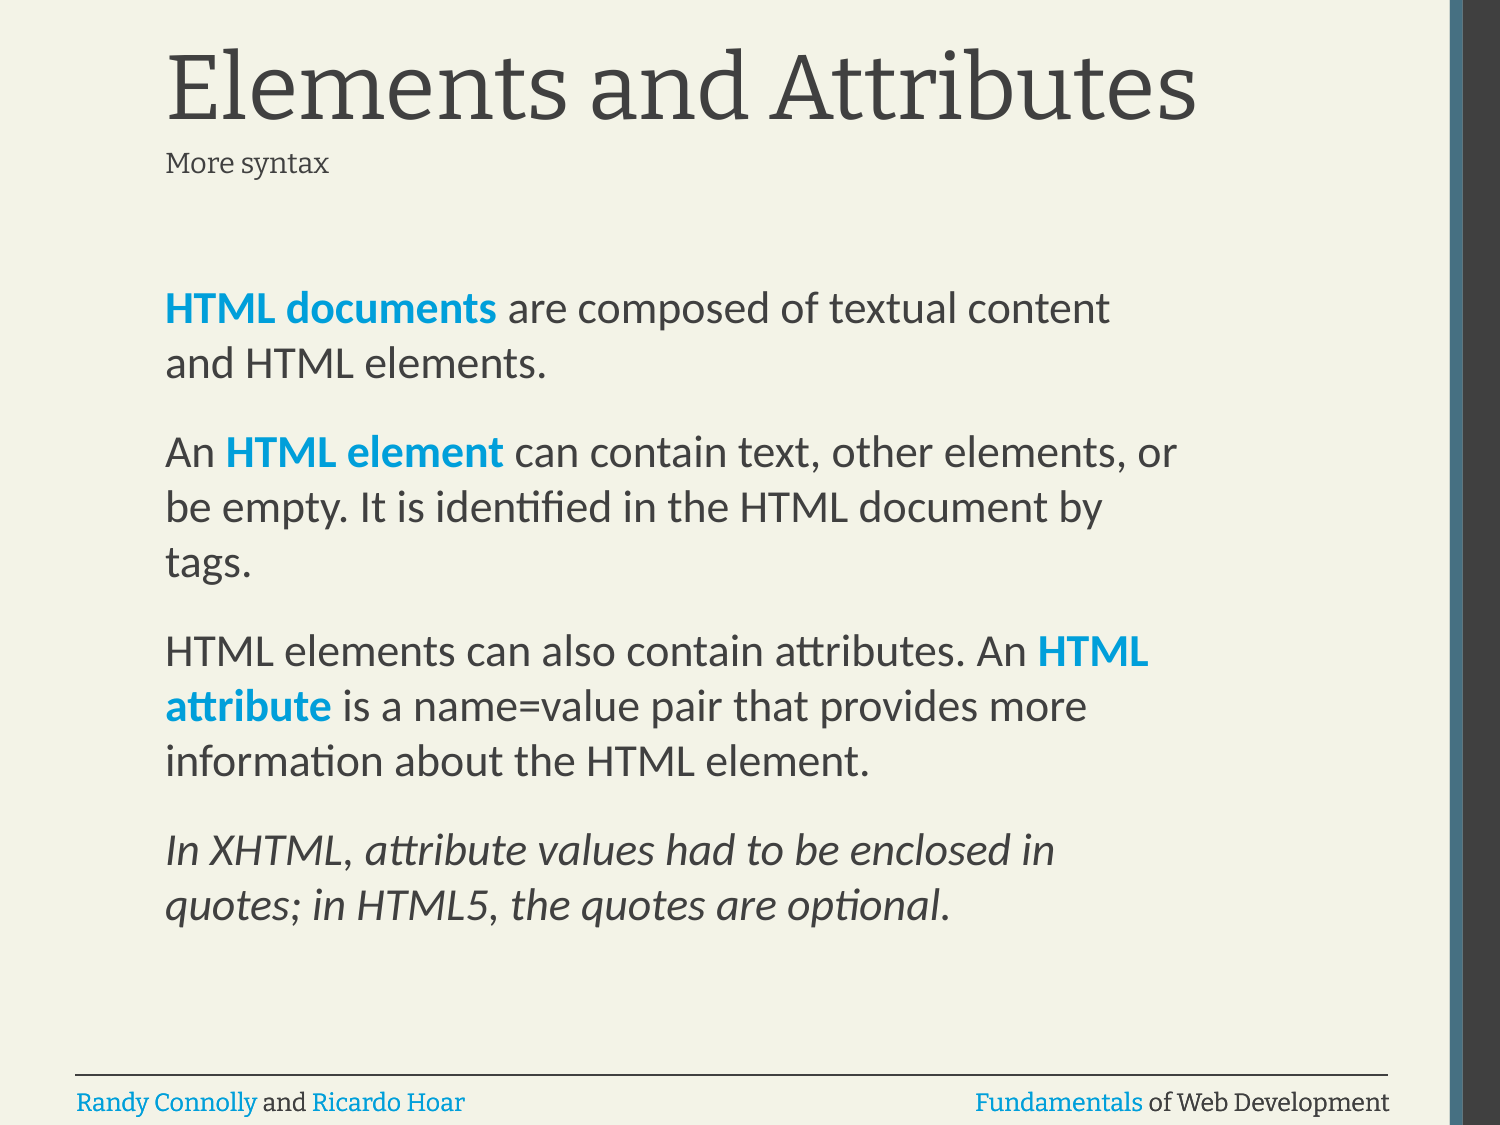

# Elements and Attributes
More syntax
HTML documents are composed of textual content and HTML elements.
An HTML element can contain text, other elements, or be empty. It is identified in the HTML document by tags.
HTML elements can also contain attributes. An HTML attribute is a name=value pair that provides more information about the HTML element.
In XHTML, attribute values had to be enclosed in quotes; in HTML5, the quotes are optional.